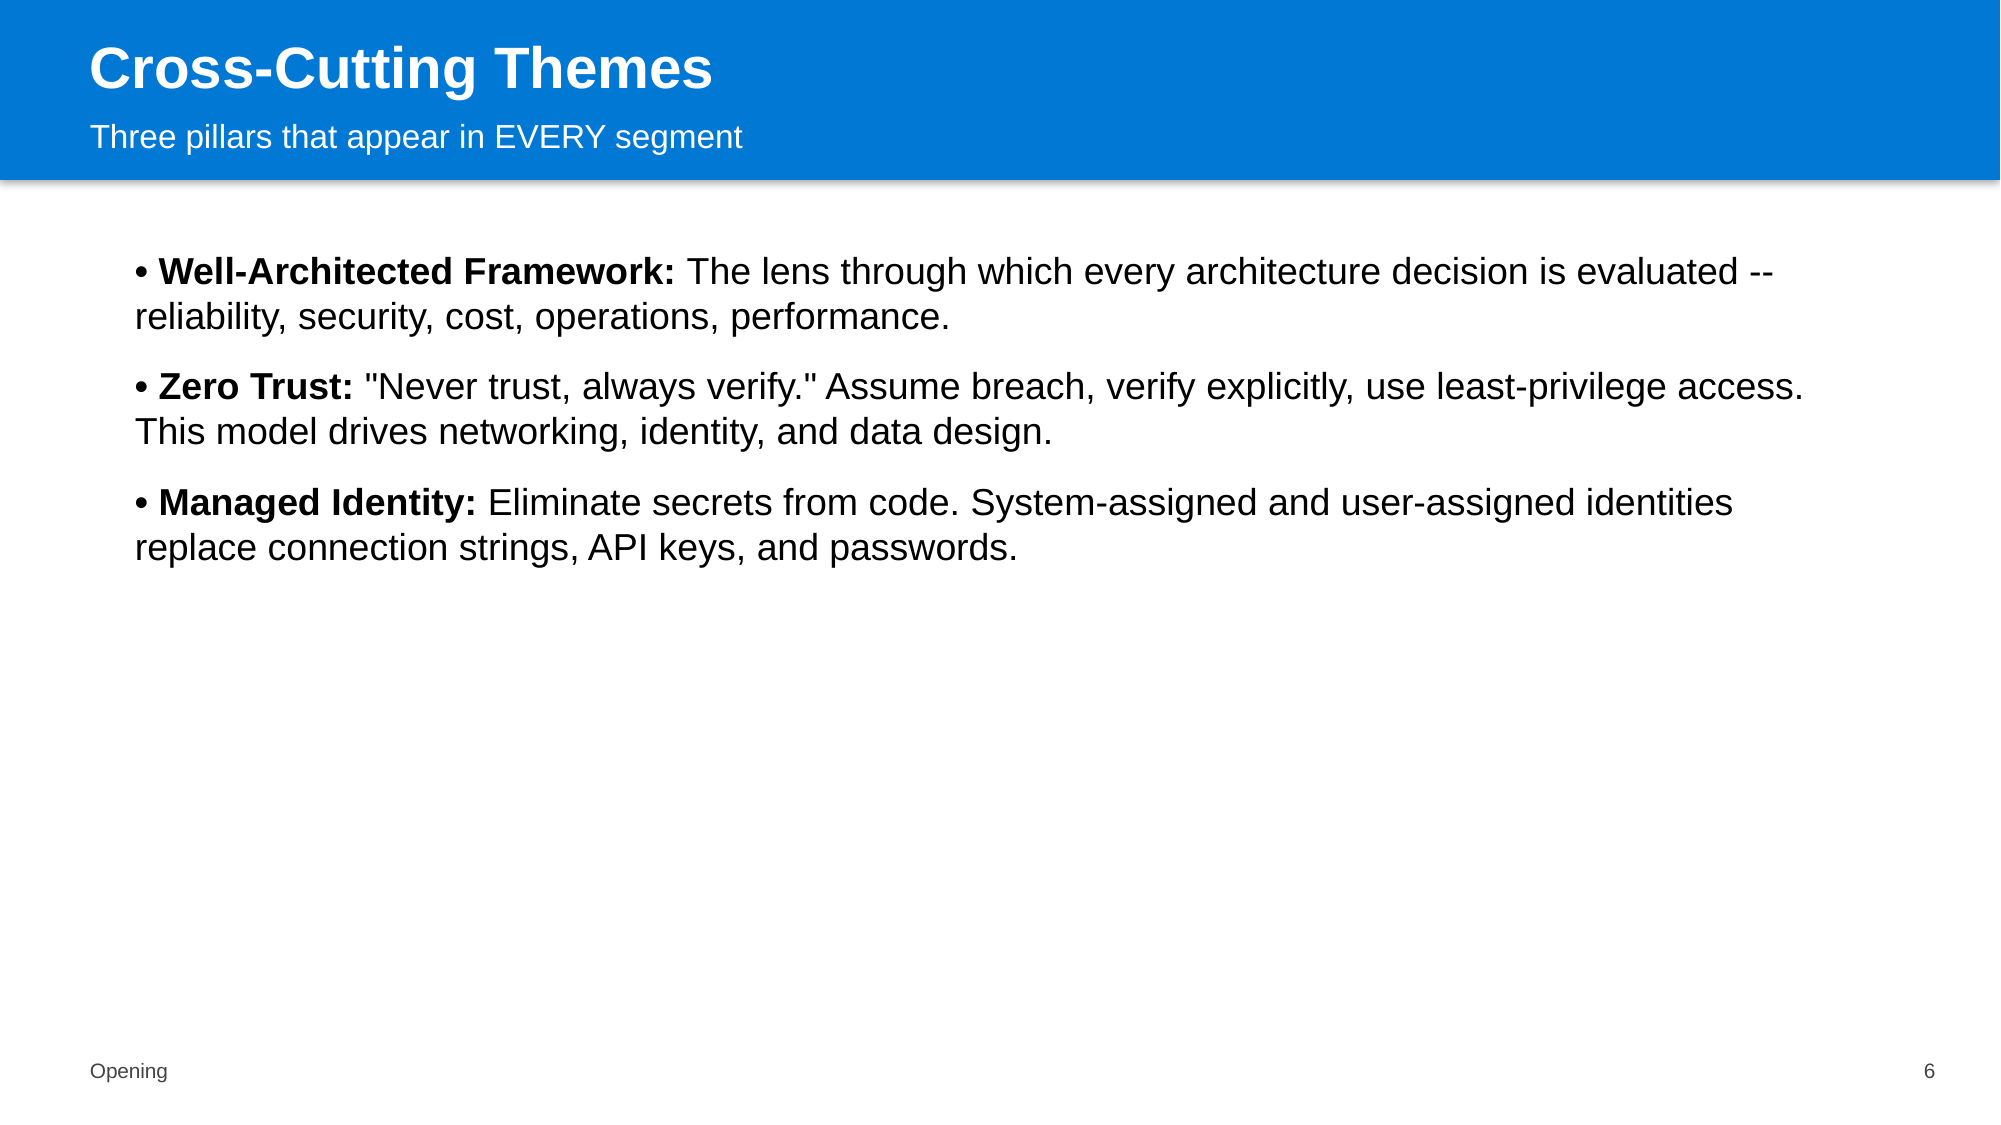

Cross-Cutting Themes
Three pillars that appear in EVERY segment
• Well-Architected Framework: The lens through which every architecture decision is evaluated -- reliability, security, cost, operations, performance.
• Zero Trust: "Never trust, always verify." Assume breach, verify explicitly, use least-privilege access. This model drives networking, identity, and data design.
• Managed Identity: Eliminate secrets from code. System-assigned and user-assigned identities replace connection strings, API keys, and passwords.
Opening
6